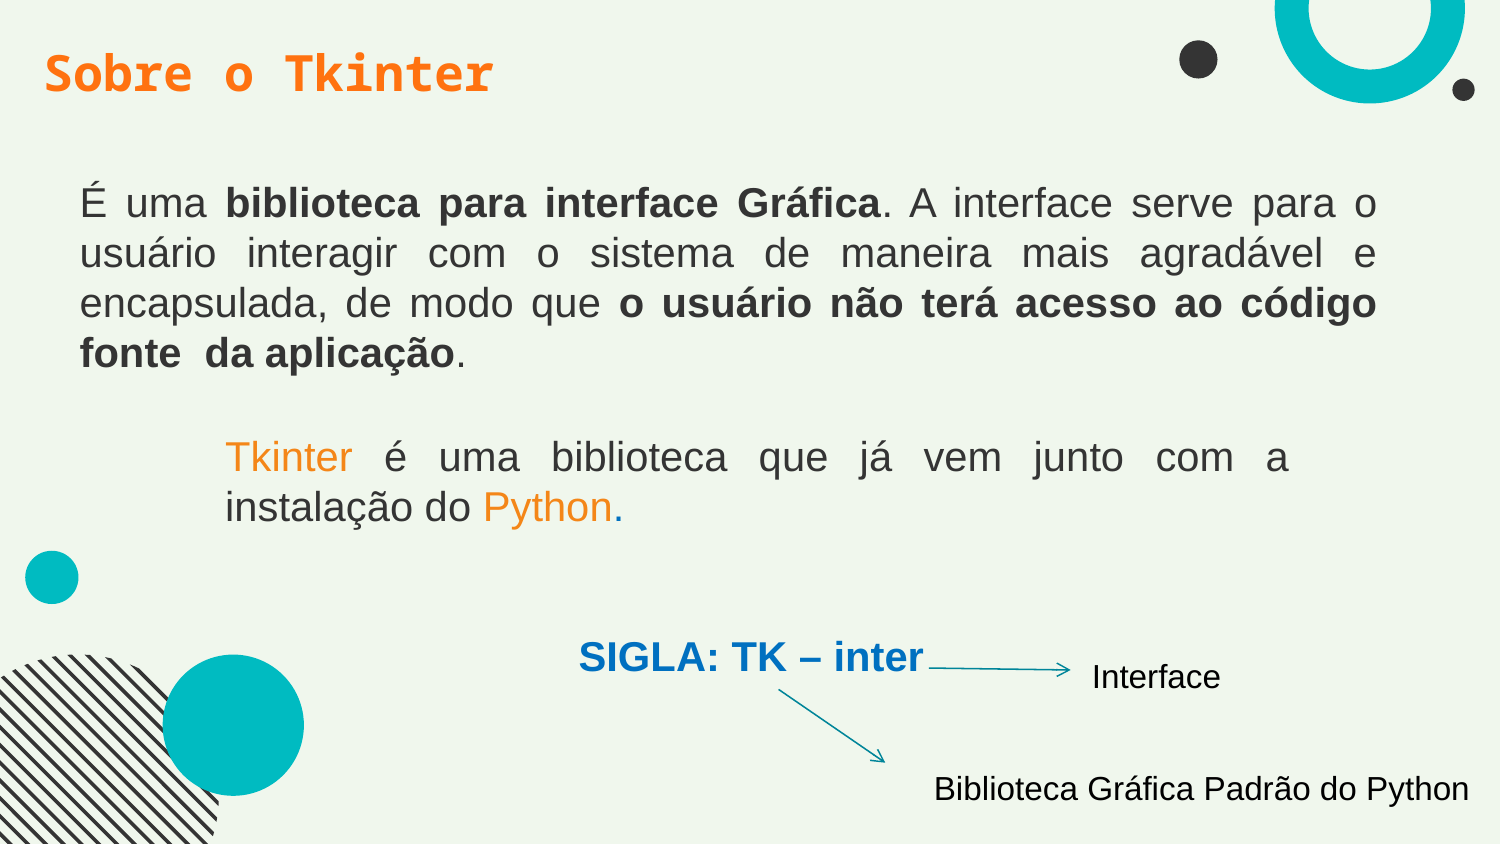

Sobre o Tkinter
É uma biblioteca para interface Gráfica. A interface serve para o usuário interagir com o sistema de maneira mais agradável e encapsulada, de modo que o usuário não terá acesso ao código fonte  da aplicação.

Tkinter é uma biblioteca que já vem junto com a instalação do Python.

SIGLA: TK – inter

Interface
Biblioteca Gráfica Padrão do Python